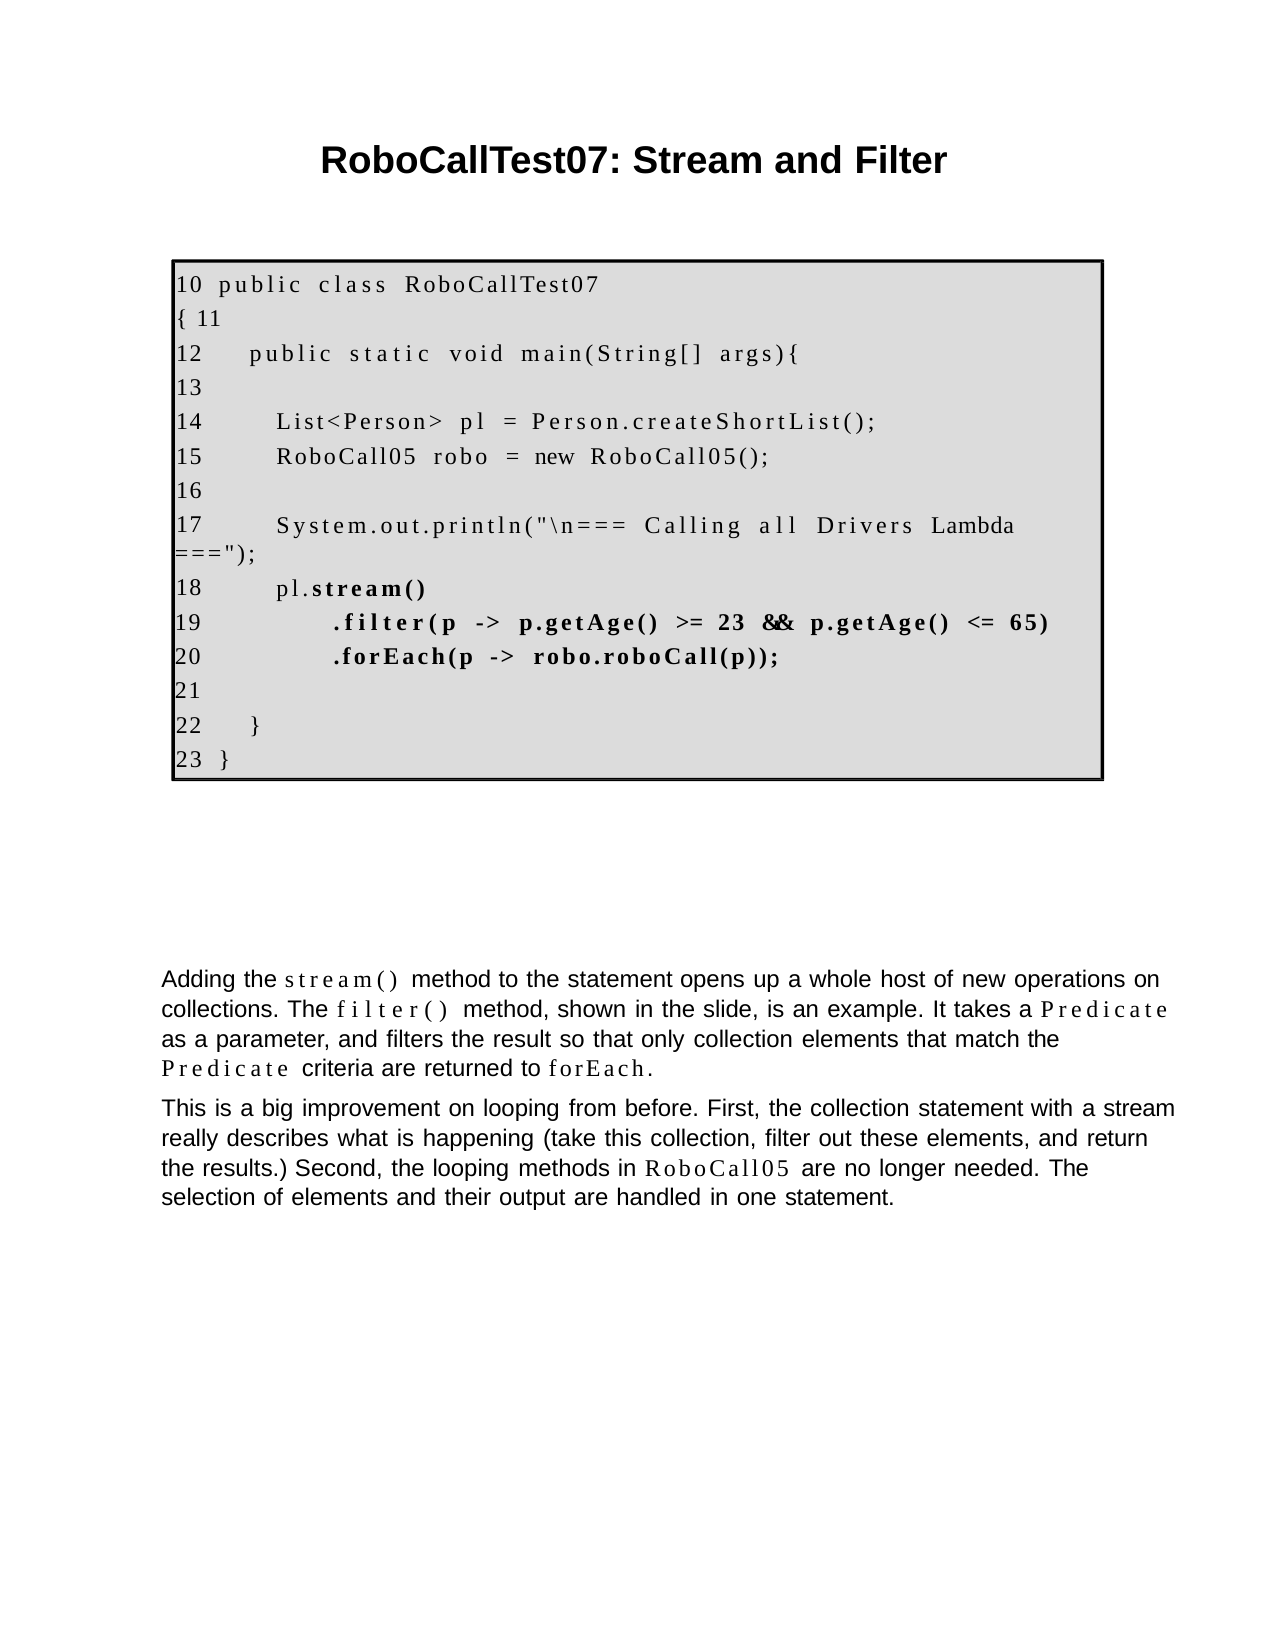

RoboCallTest07: Stream and Filter

10 public class RoboCallTest07 { 11
12	public static void main(String[] args){ 13
14
15
16
17
List<Person> pl = Person.createShortList(); RoboCall05 robo = new RoboCall05();
System.out.println("\n=== Calling all Drivers Lambda
==="); 18
19
20
21
pl.stream()
.filter(p -> p.getAge() >= 23 && p.getAge() <= 65)
.forEach(p -> robo.roboCall(p));
22	}
23 }

Adding the stream() method to the statement opens up a whole host of new operations on collections. The filter() method, shown in the slide, is an example. It takes a Predicate as a parameter, and filters the result so that only collection elements that match the Predicate criteria are returned to forEach.
This is a big improvement on looping from before. First, the collection statement with a stream really describes what is happening (take this collection, filter out these elements, and return the results.) Second, the looping methods in RoboCall05 are no longer needed. The selection of elements and their output are handled in one statement.